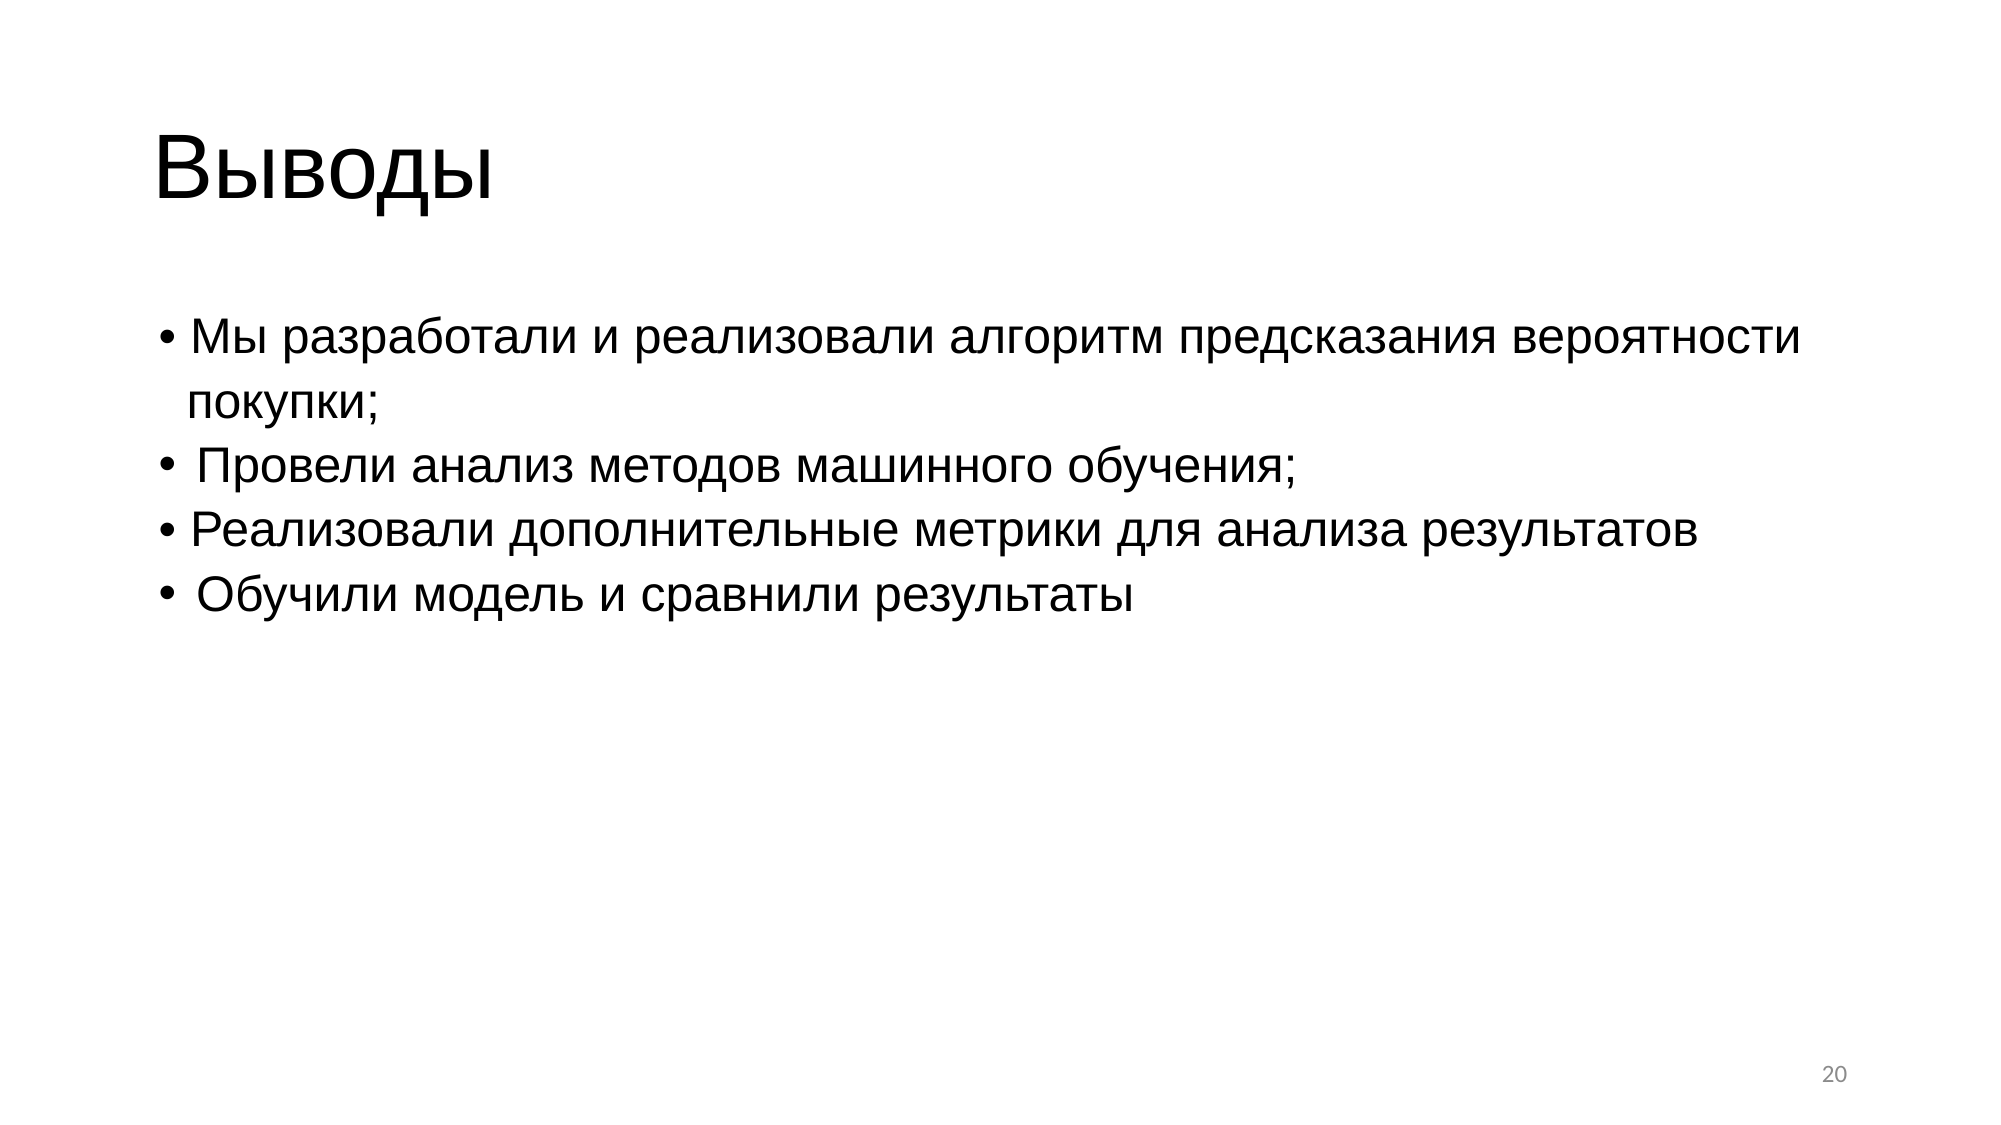

# Выводы
• Мы разработали и реализовали алгоритм предсказания вероятности
  покупки;
Провели анализ методов машинного обучения;
• Реализовали дополнительные метрики для анализа результатов
Обучили модель и сравнили результаты
20